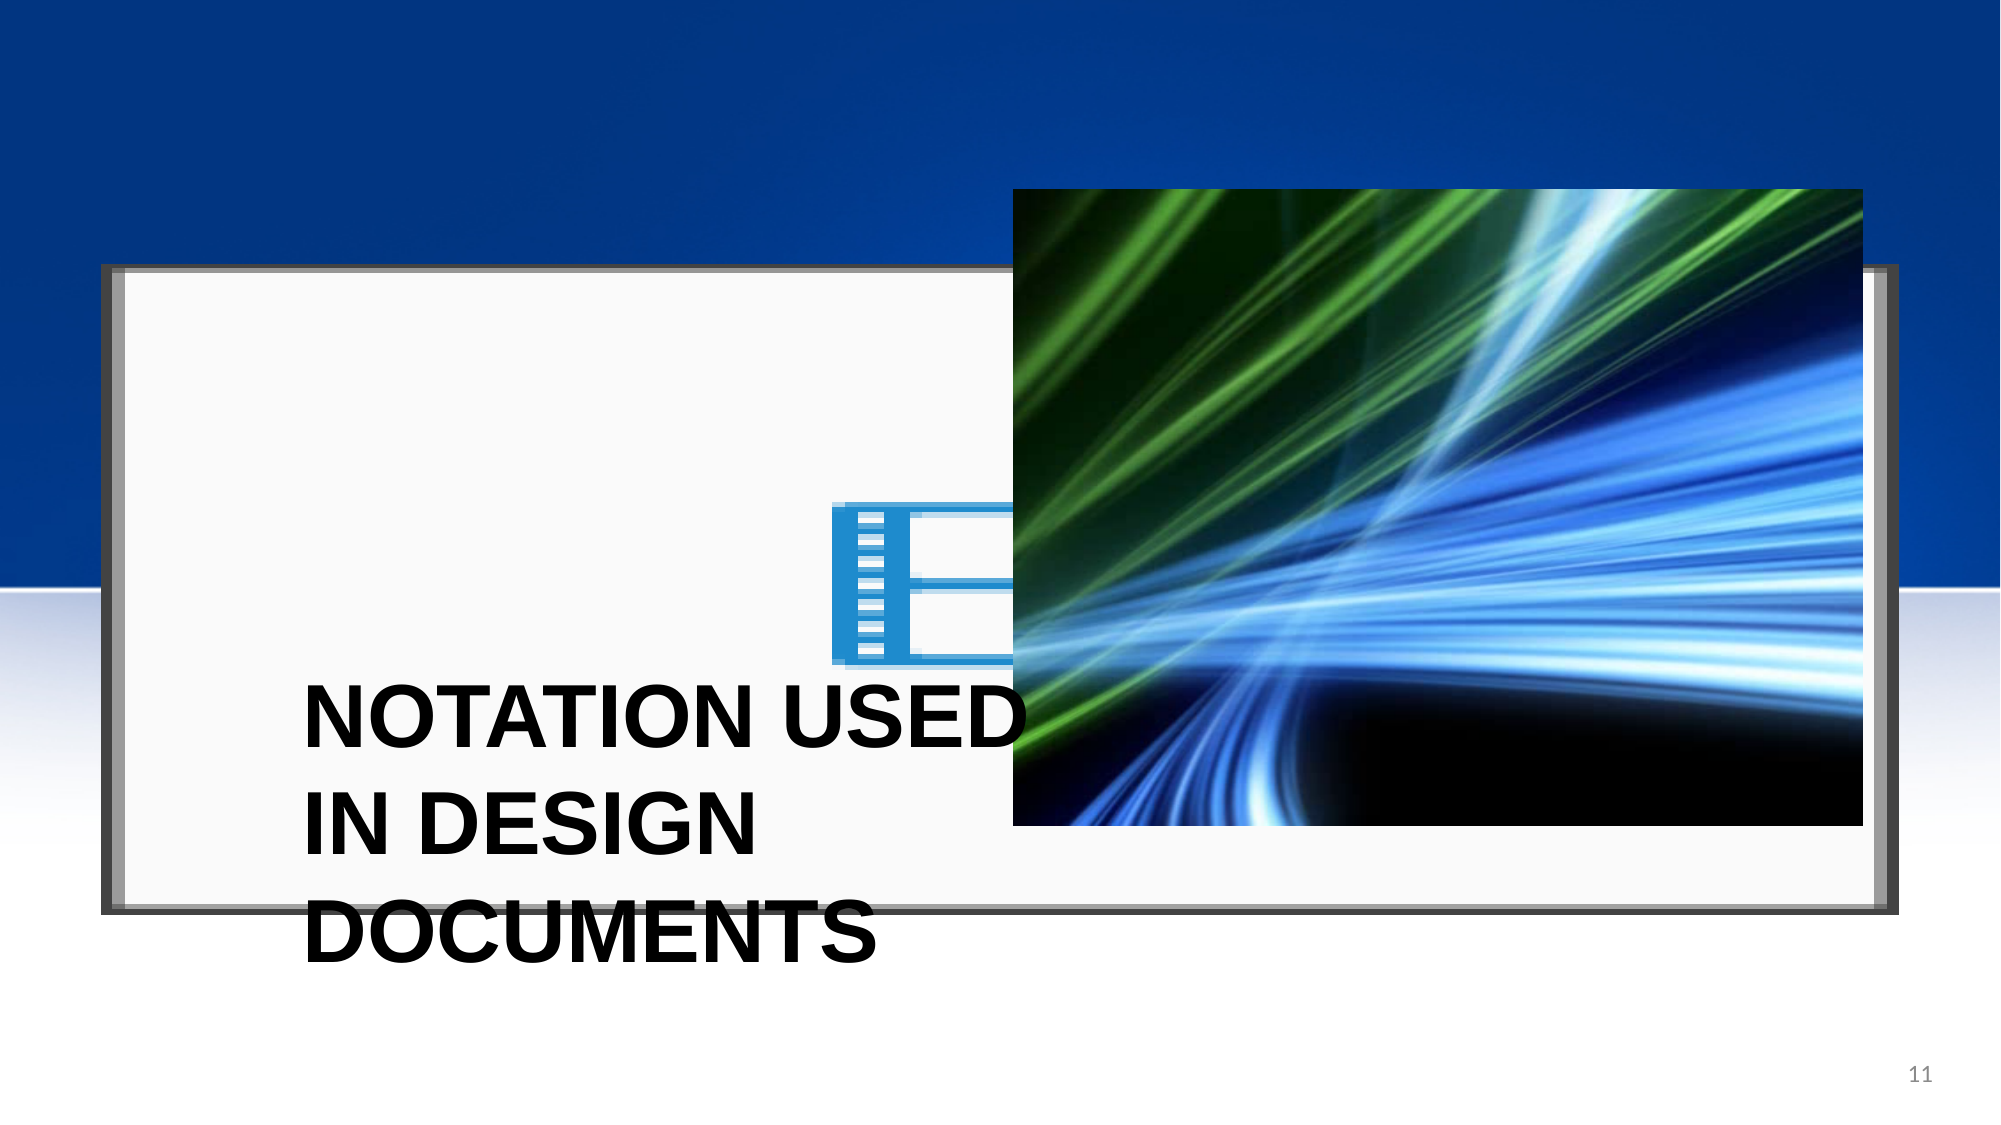

# Notation used in Design Documents
11